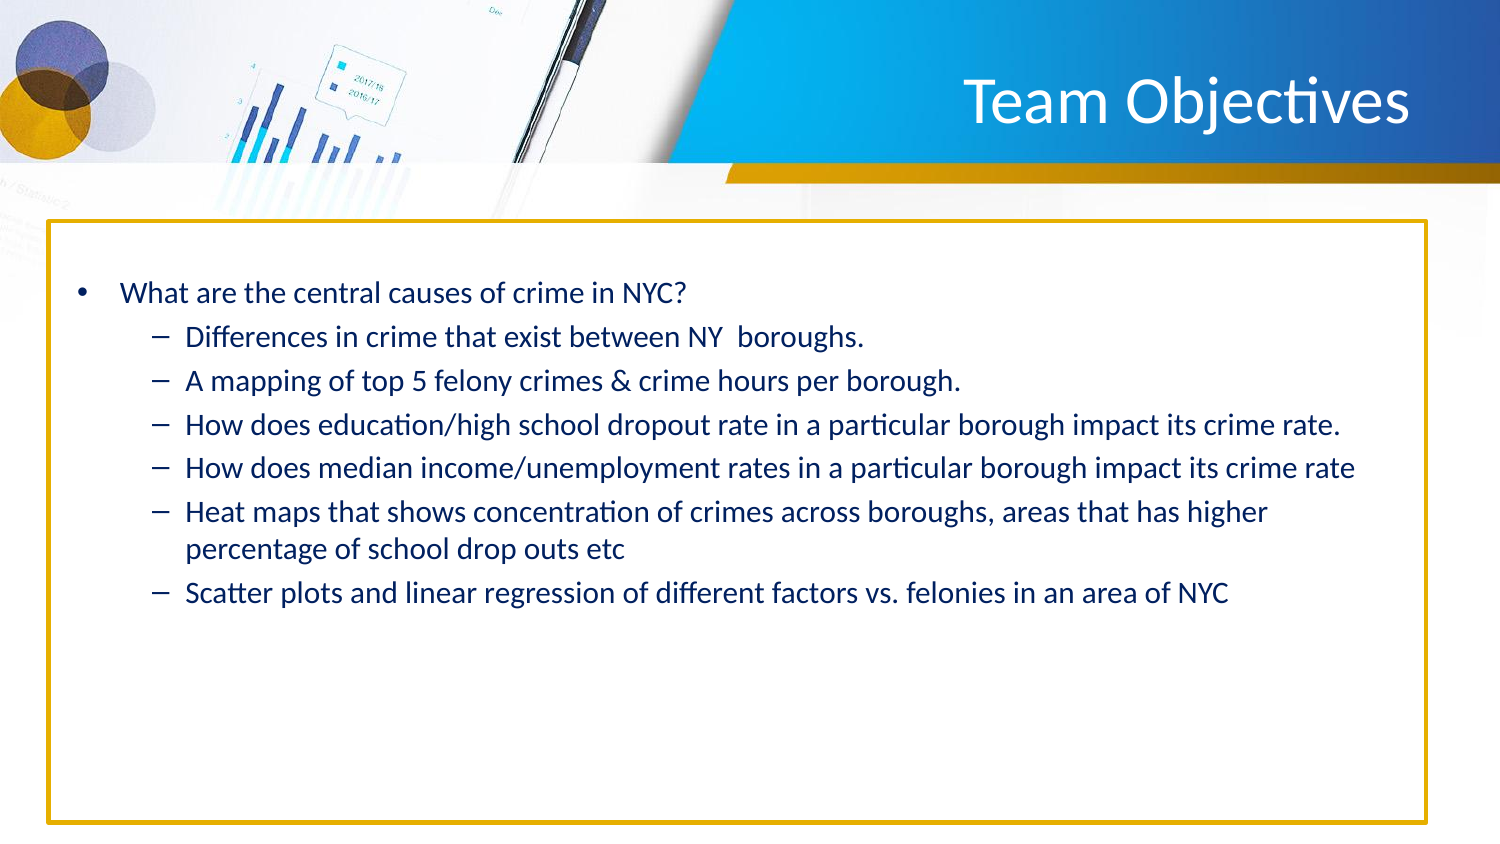

# Team Objectives

What are the central causes of crime in NYC?
Differences in crime that exist between NY  boroughs.
A mapping of top 5 felony crimes & crime hours per borough.
How does education/high school dropout rate in a particular borough impact its crime rate.
How does median income/unemployment rates in a particular borough impact its crime rate
Heat maps that shows concentration of crimes across boroughs, areas that has higher percentage of school drop outs etc
Scatter plots and linear regression of different factors vs. felonies in an area of NYC